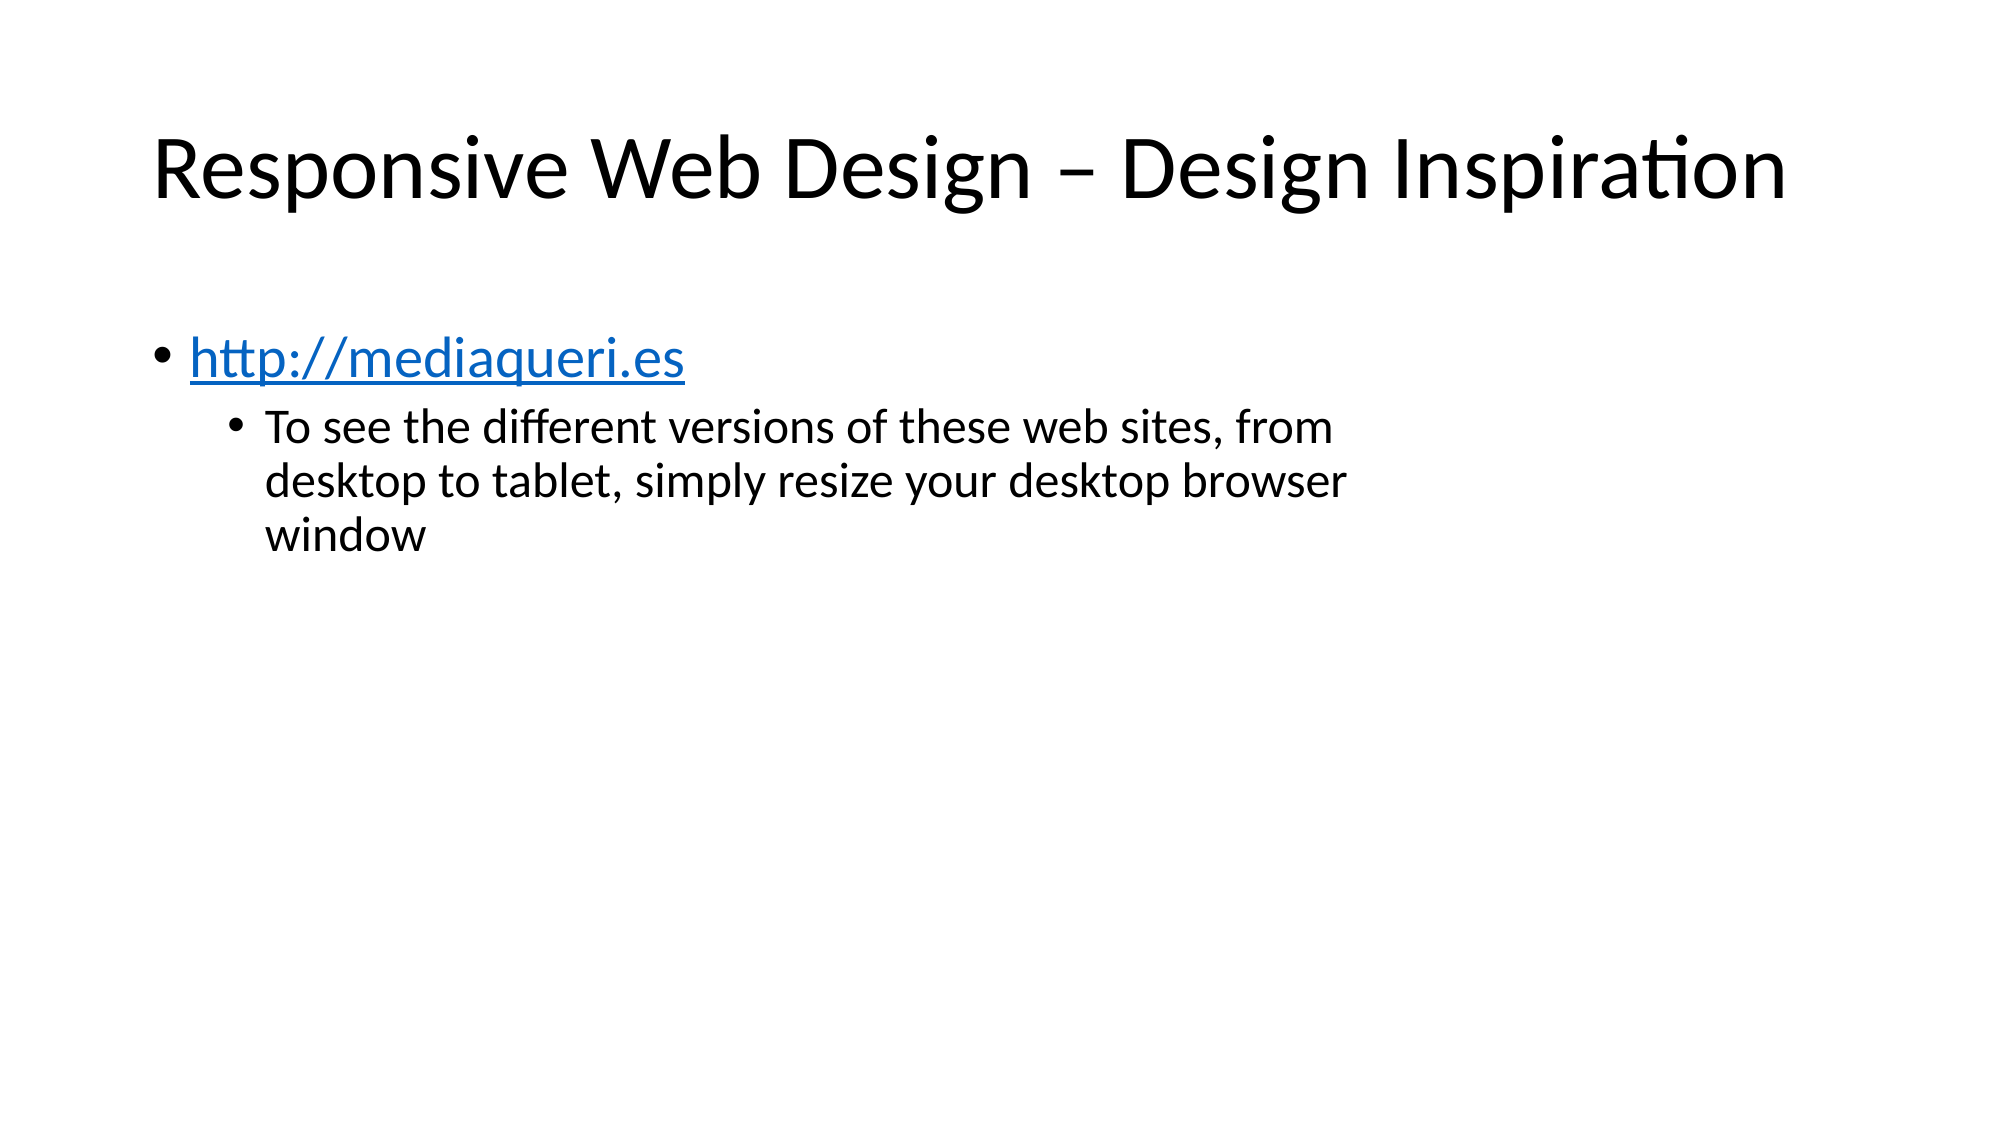

# Responsive Web Design – Design Inspiration
http://mediaqueri.es
To see the different versions of these web sites, from desktop to tablet, simply resize your desktop browser window